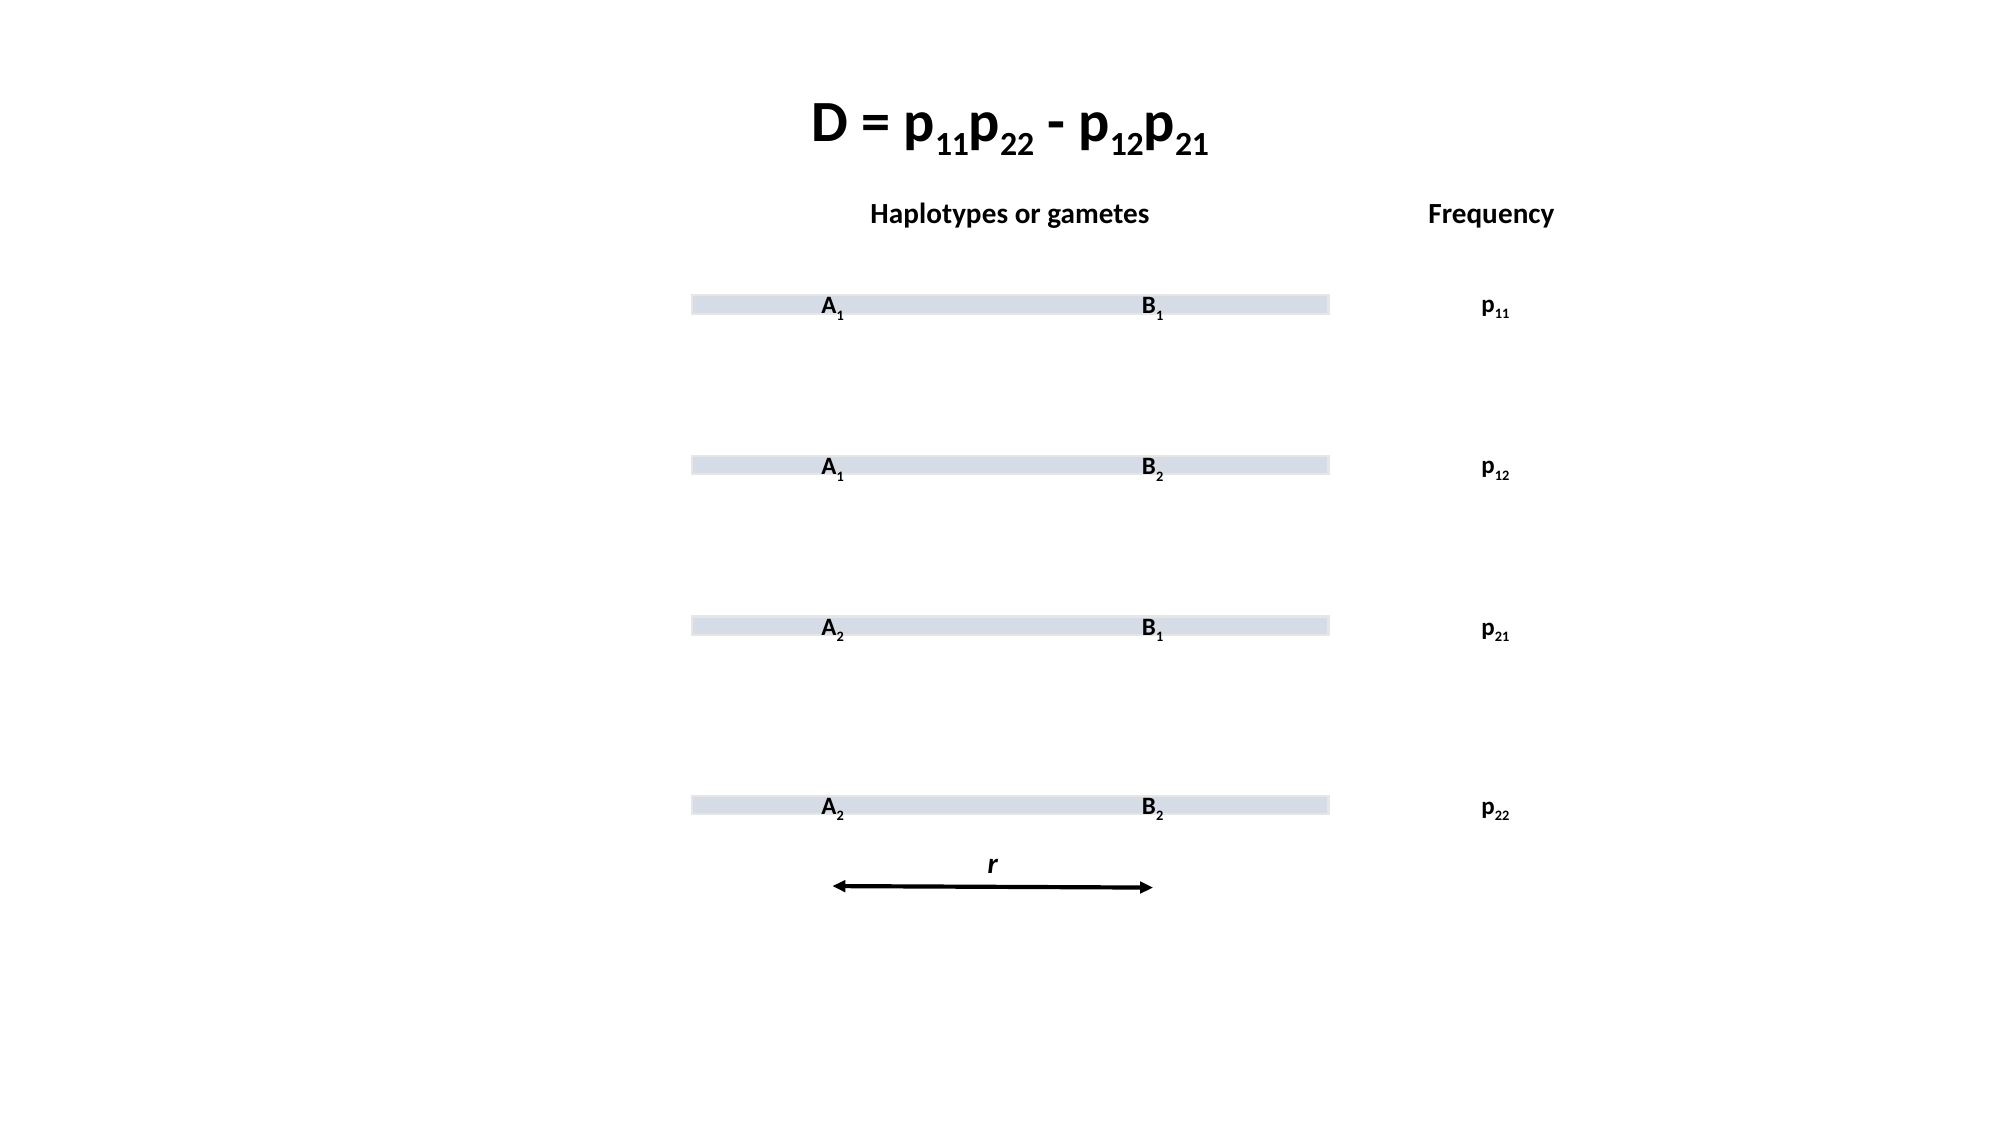

D = p11p22 - p12p21
Haplotypes or gametes
Frequency
p11
A1
B1

p12
A1
B2

p21
A2
B1

p22
A2
B2

r